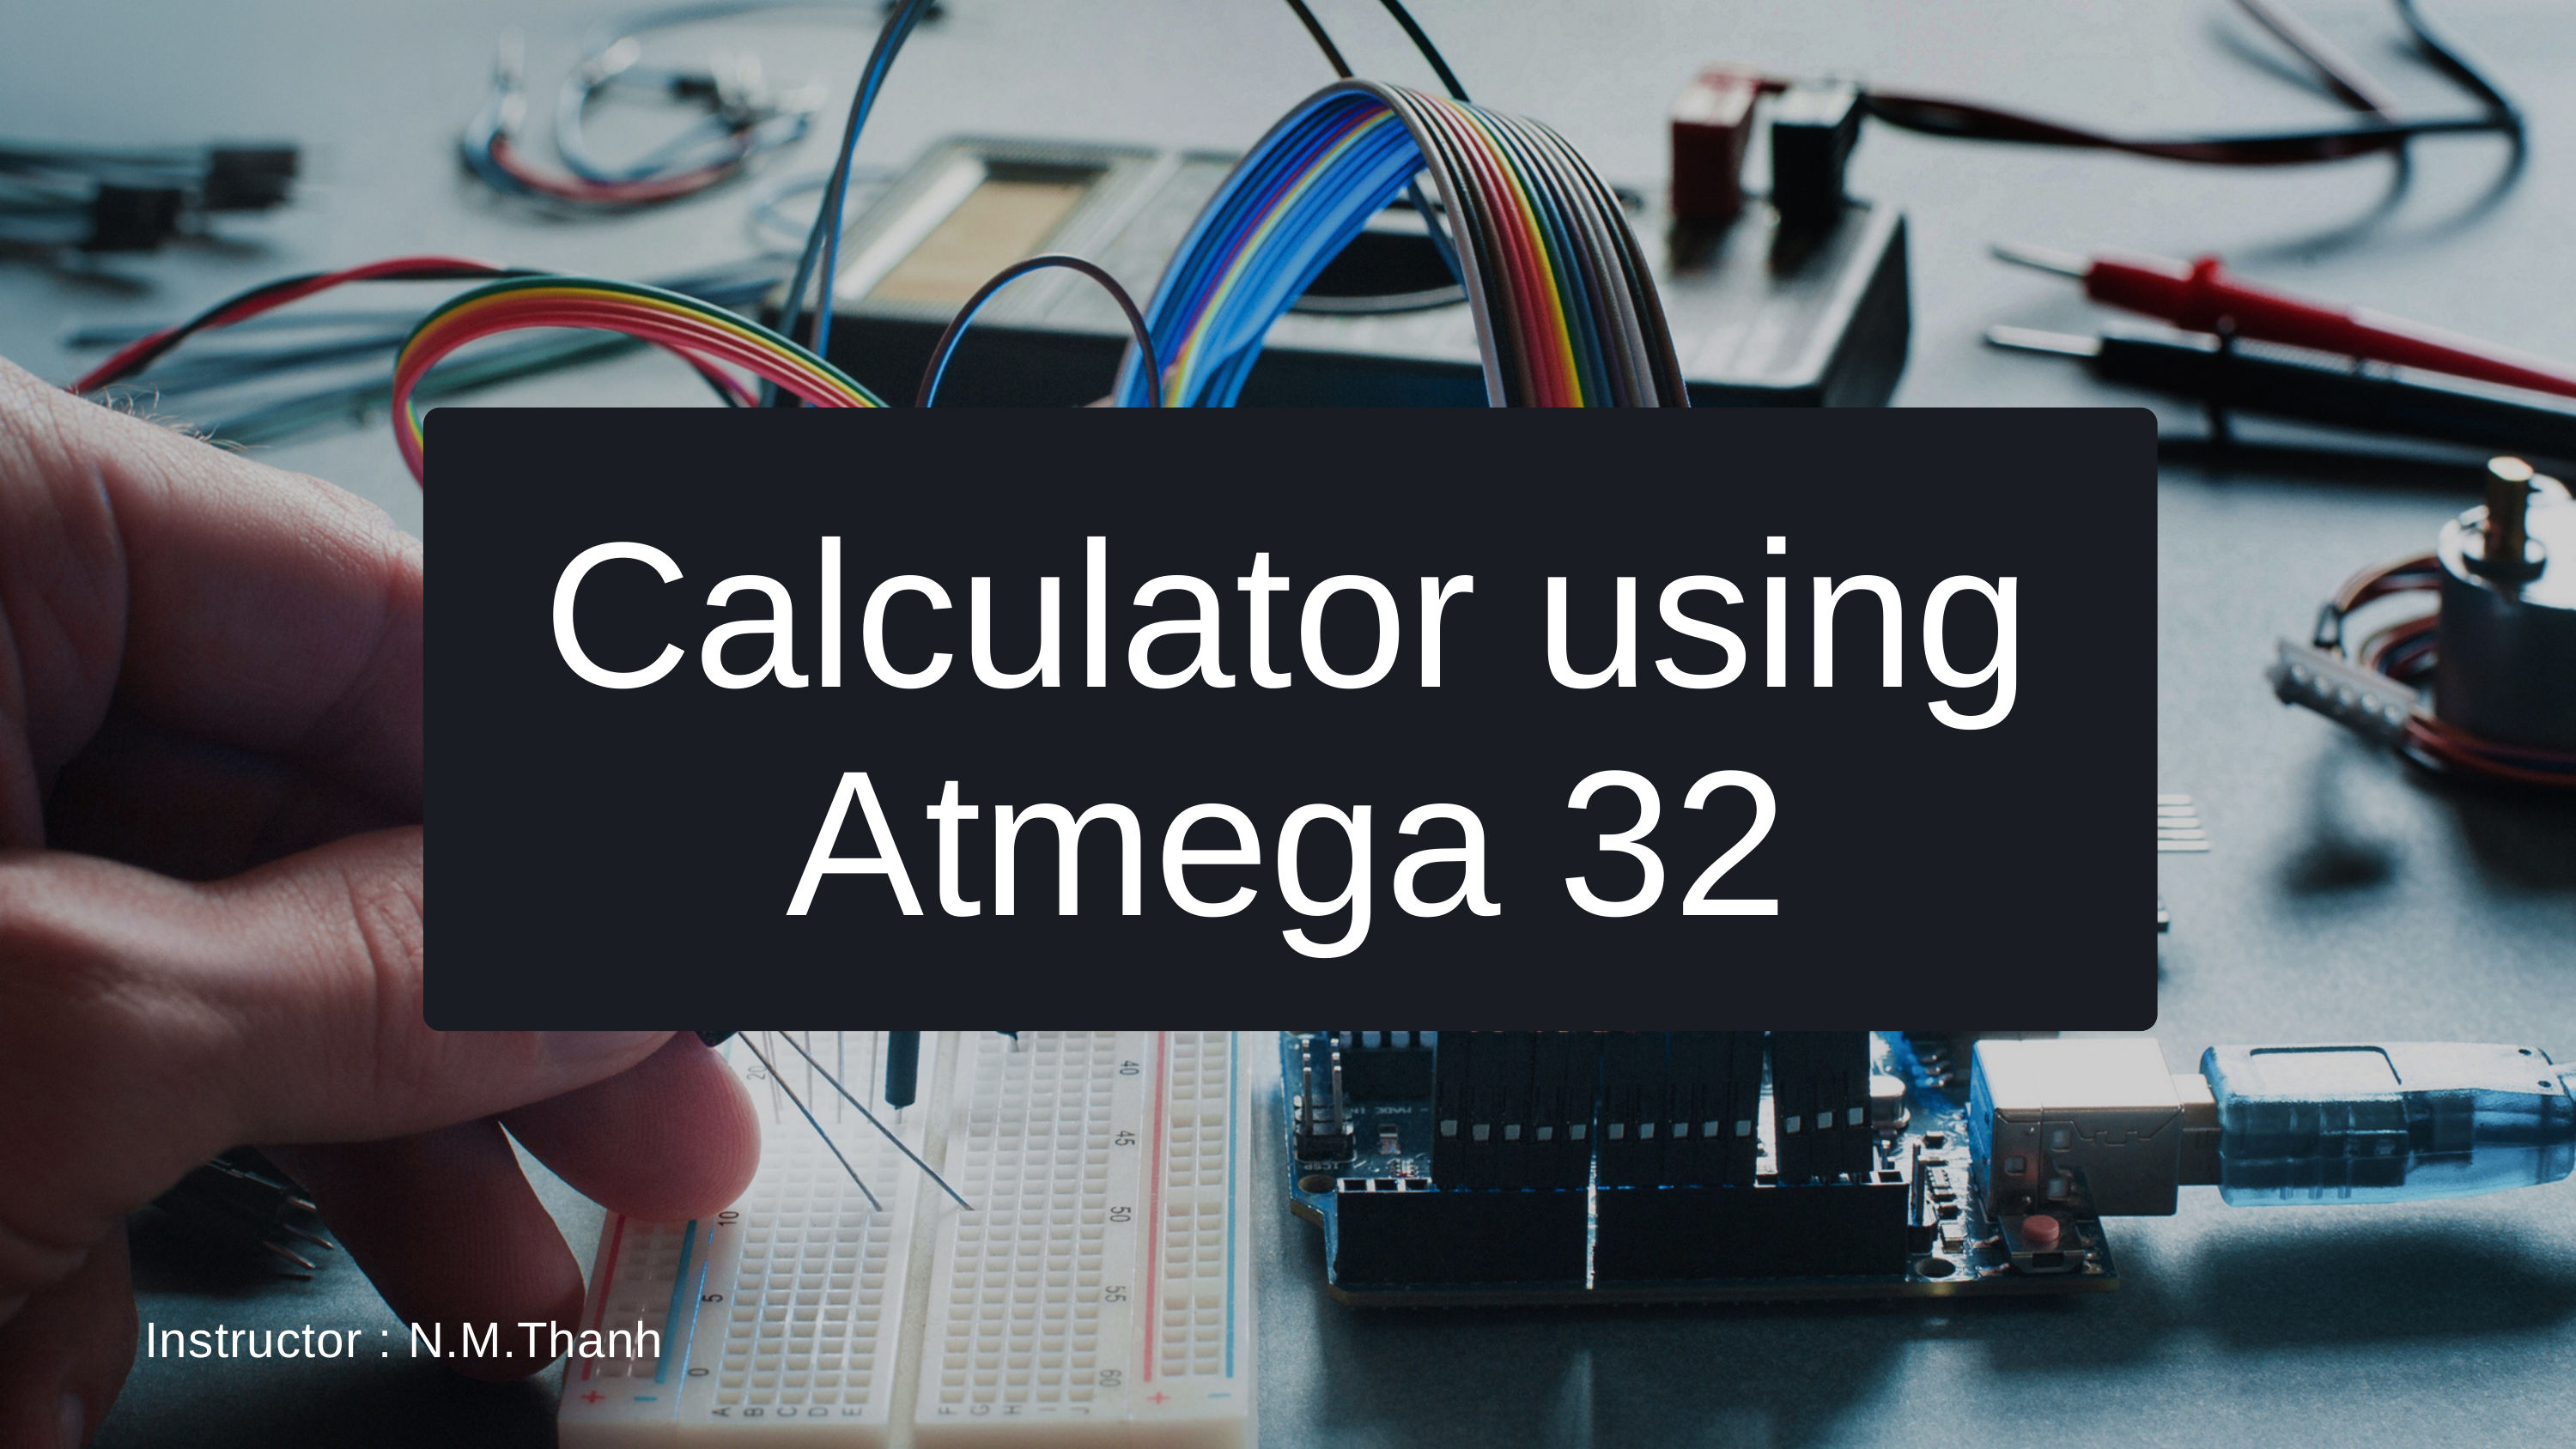

Calculator using Atmega 32
Instructor : N.M.Thanh